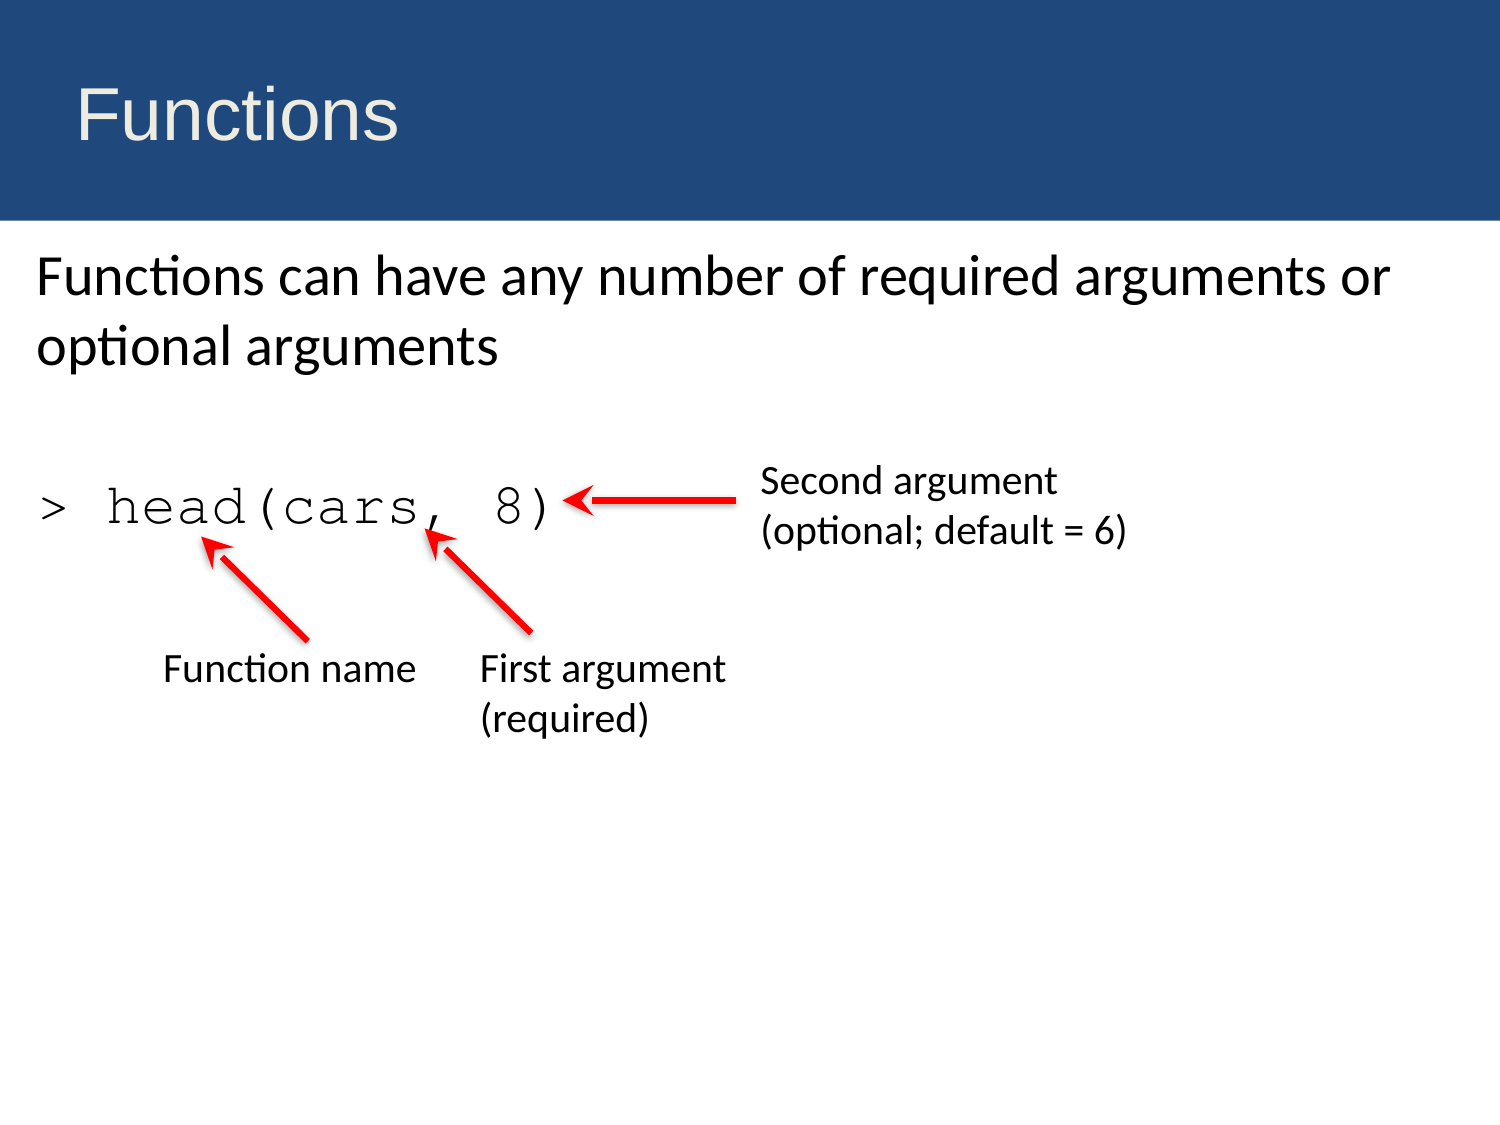

# Functions
Functions can have any number of required arguments or optional arguments

Second argument (optional; default = 6)
> head(cars, 8)
Function name
First argument (required)